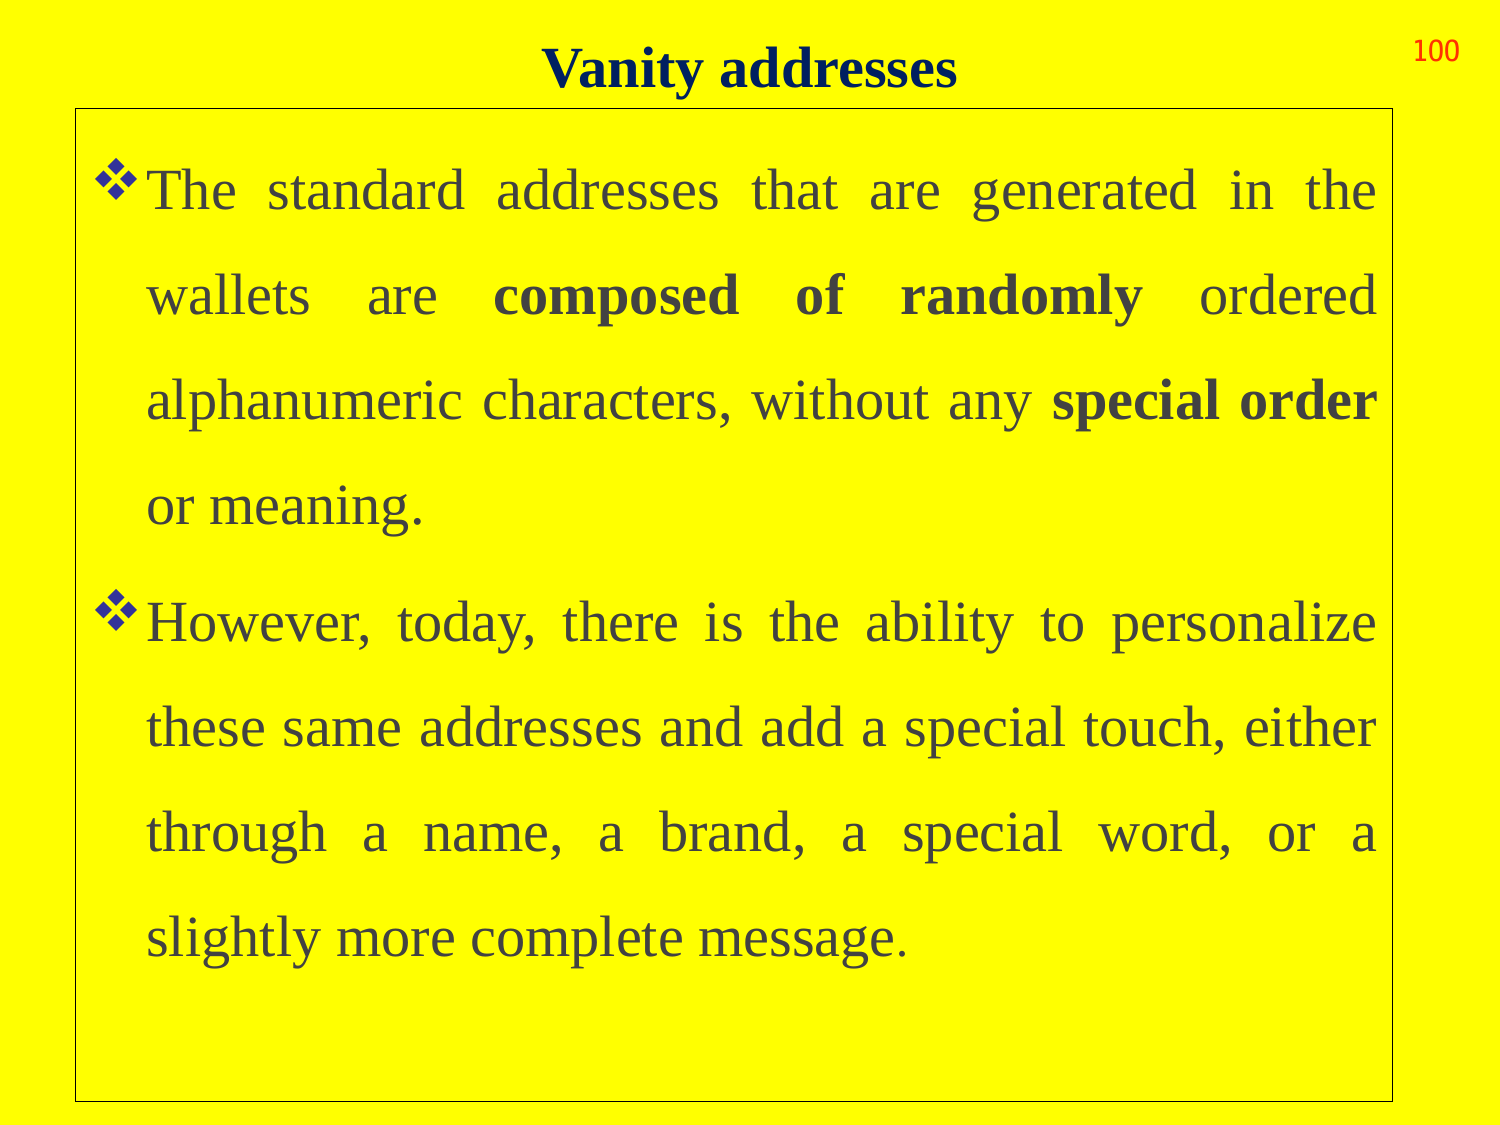

# Vanity addresses
100
The standard addresses that are generated in the wallets are composed of randomly ordered alphanumeric characters, without any special order or meaning.
However, today, there is the ability to personalize these same addresses and add a special touch, either through a name, a brand, a special word, or a slightly more complete message.